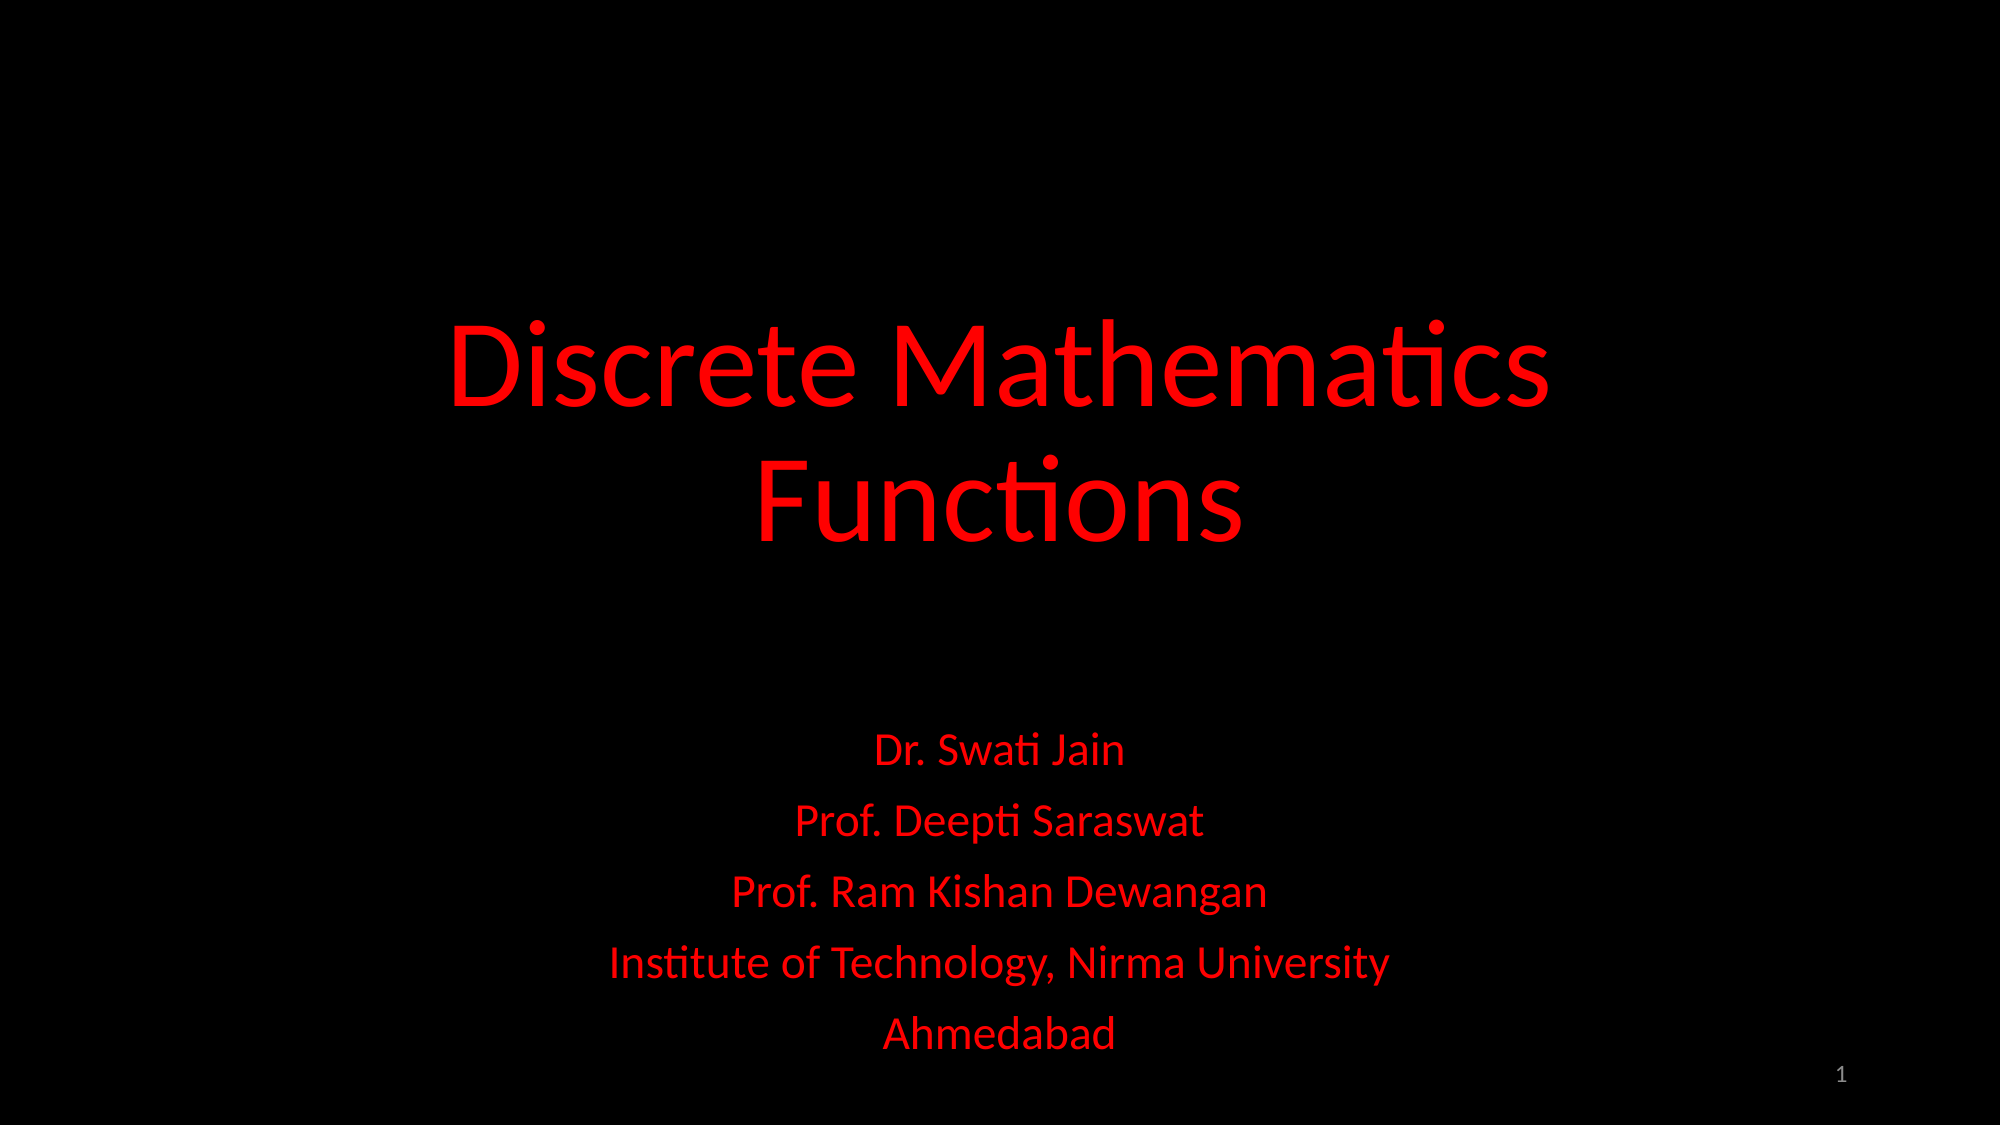

# Discrete Mathematics Functions
Dr. Swati Jain
Prof. Deepti Saraswat
Prof. Ram Kishan Dewangan
Institute of Technology, Nirma University
Ahmedabad
1